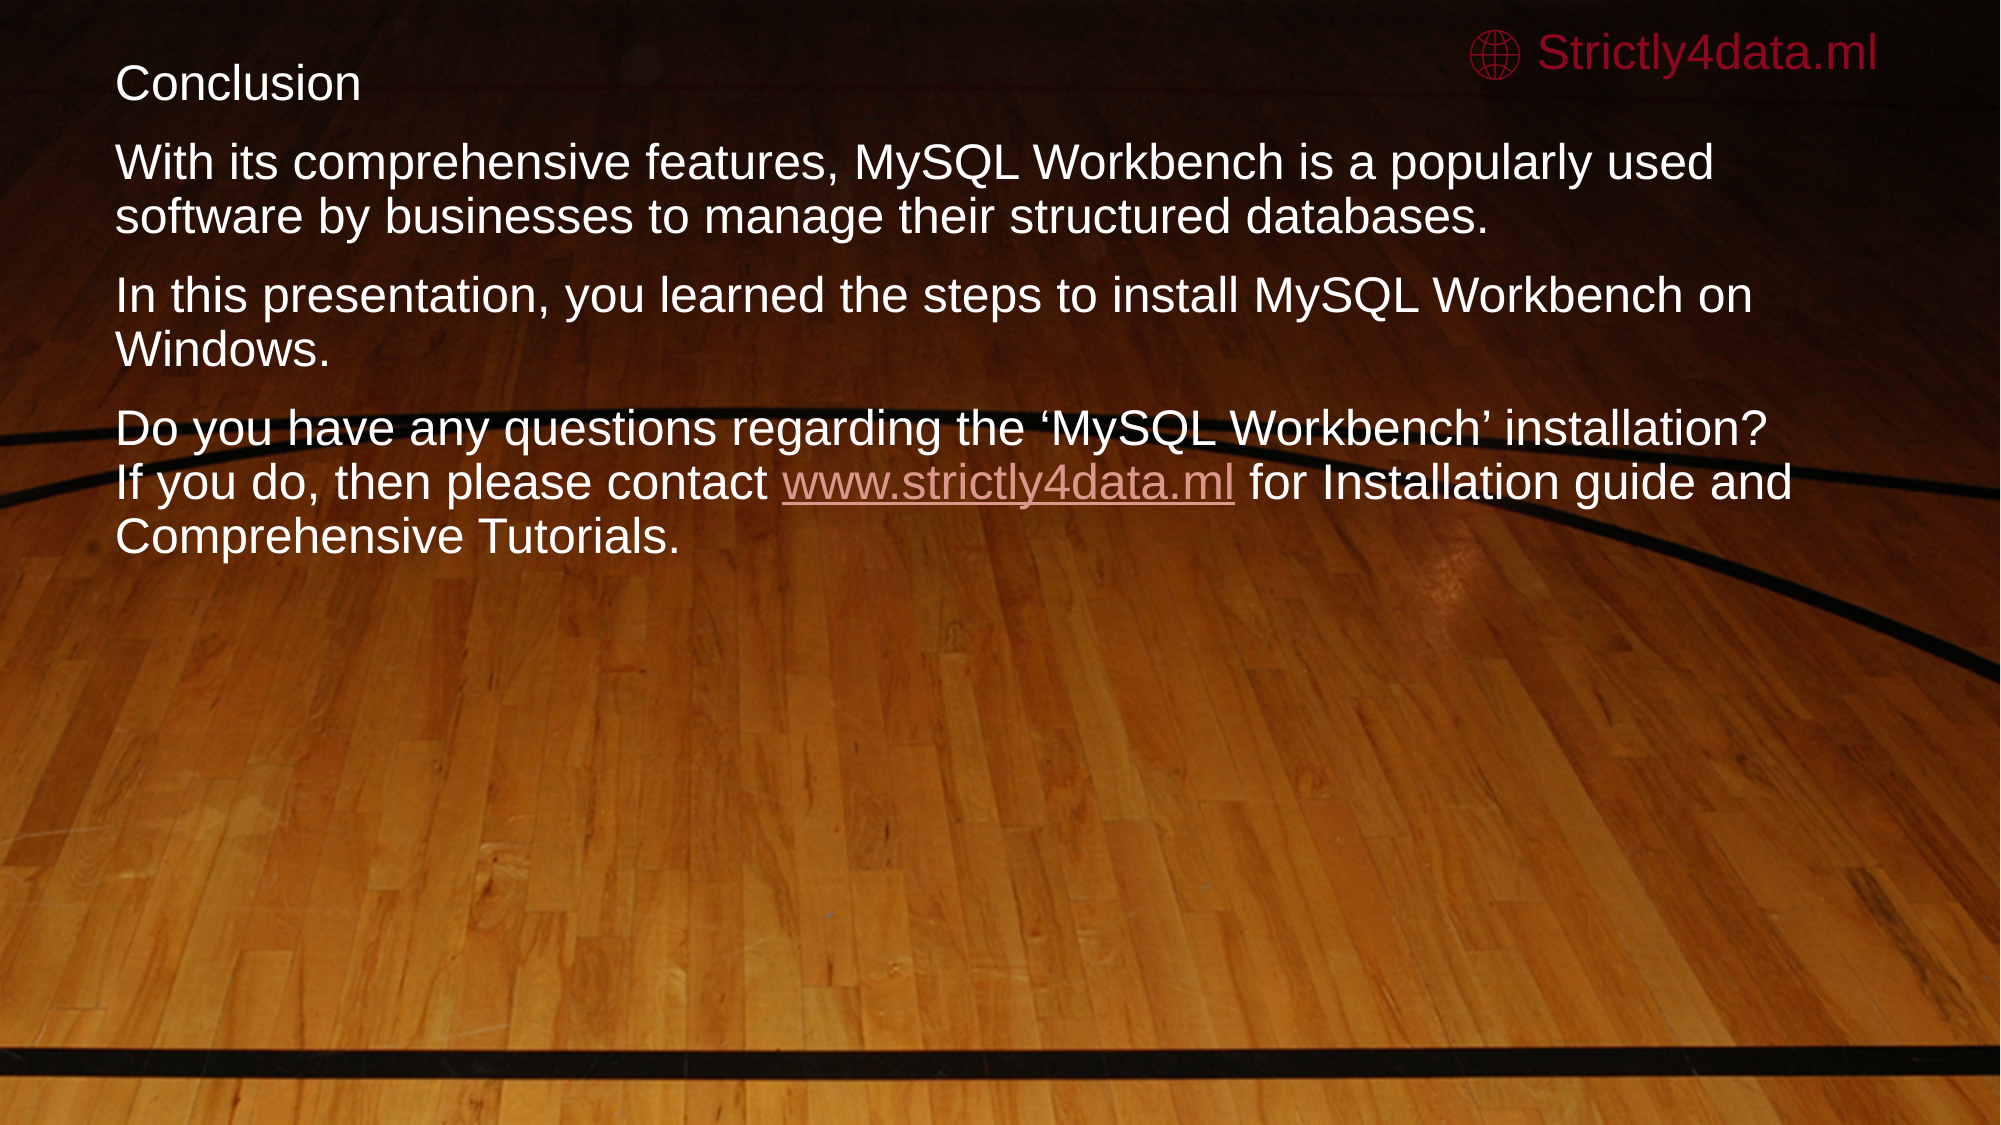

🌐 Strictly4data.ml
Conclusion
With its comprehensive features, MySQL Workbench is a popularly used software by businesses to manage their structured databases.
In this presentation, you learned the steps to install MySQL Workbench on Windows.
Do you have any questions regarding the ‘MySQL Workbench’ installation? If you do, then please contact www.strictly4data.ml for Installation guide and Comprehensive Tutorials.